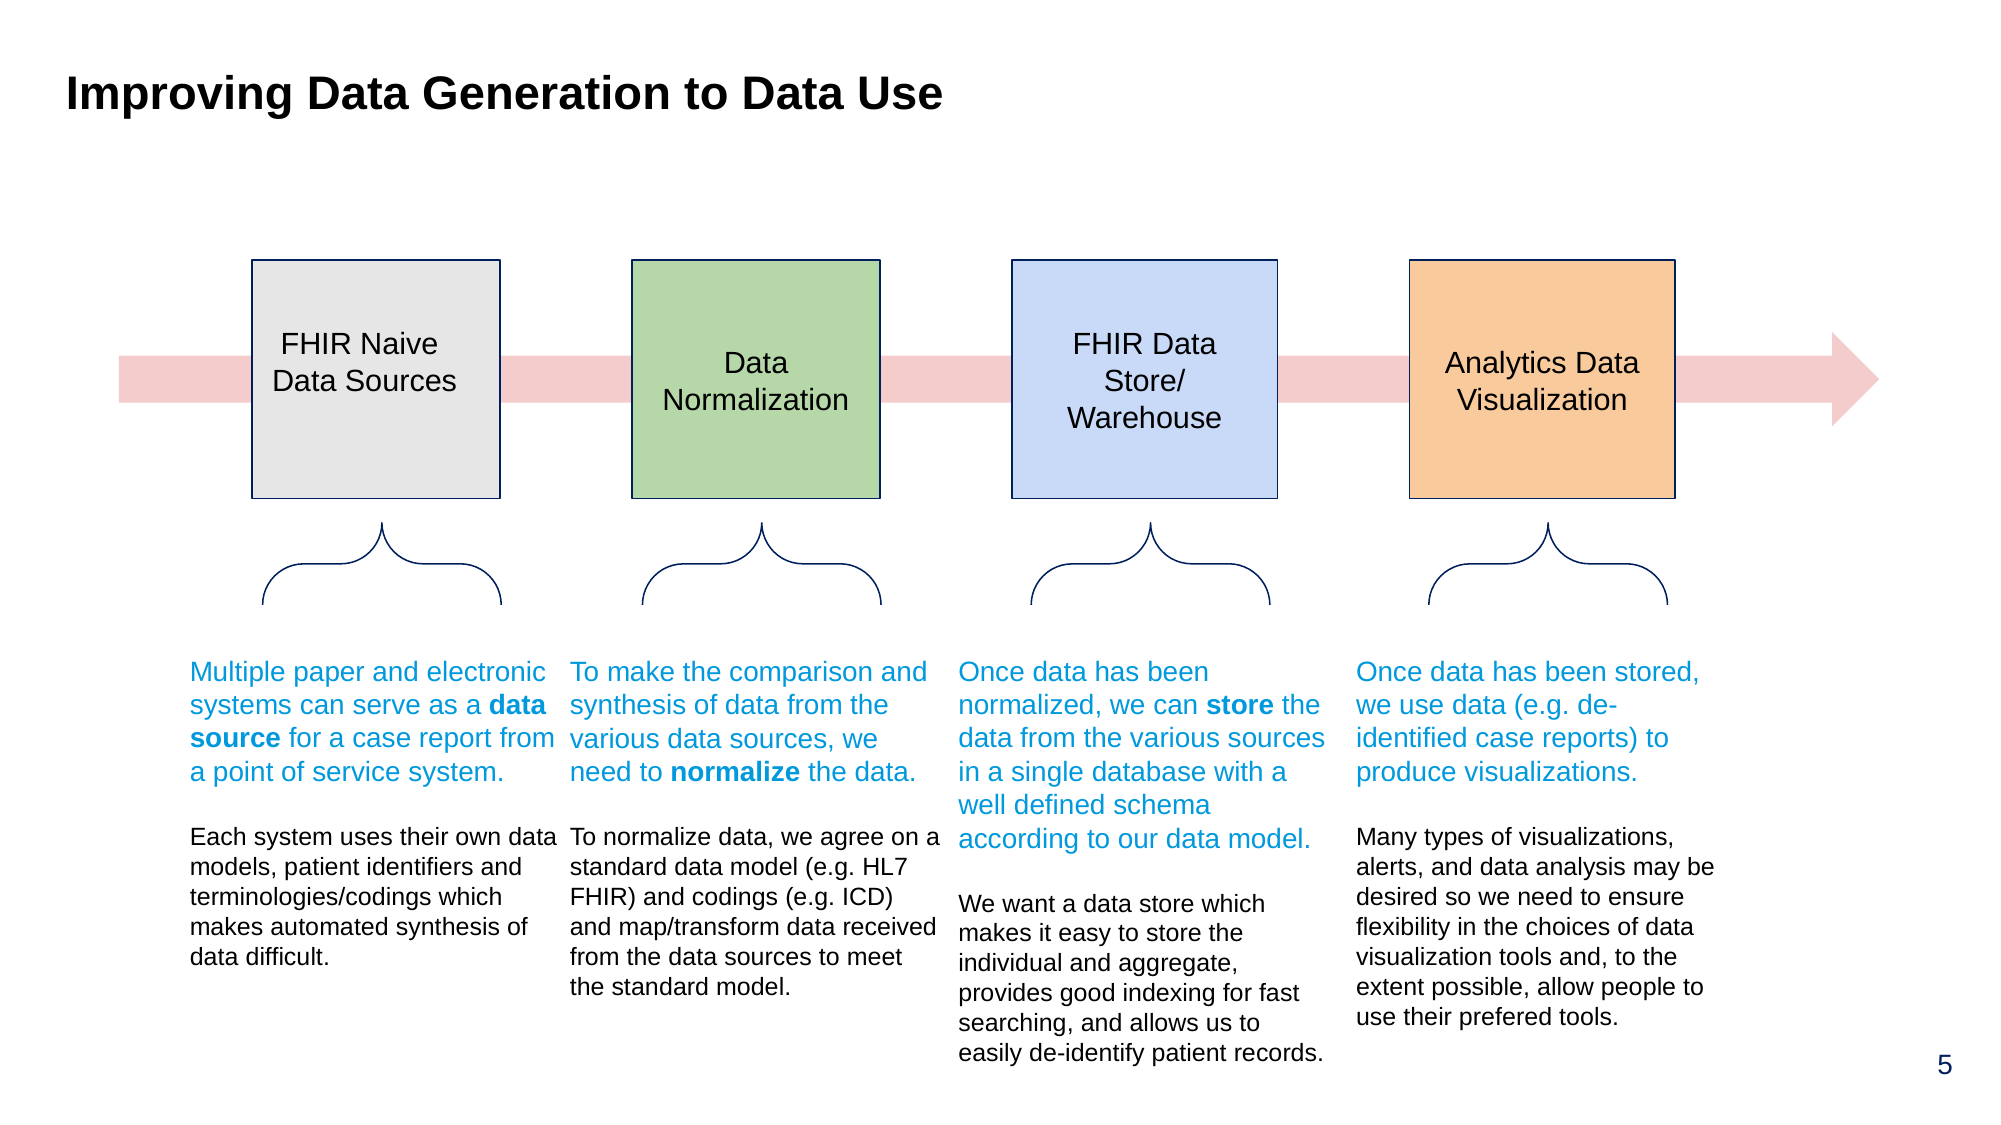

Improving Data Generation to Data Use
 FHIR Naive Data Sources
Data Normalization
FHIR Data Store/
Warehouse
Analytics Data Visualization

Multiple paper and electronic systems can serve as a data source for a case report from a point of service system.
Each system uses their own data models, patient identifiers and terminologies/codings which makes automated synthesis of data difficult.
To make the comparison and synthesis of data from the various data sources, we need to normalize the data.
To normalize data, we agree on a standard data model (e.g. HL7 FHIR) and codings (e.g. ICD)  and map/transform data received from the data sources to meet the standard model.
Once data has been normalized, we can store the data from the various sources in a single database with a well defined schema according to our data model.

We want a data store which makes it easy to store the individual and aggregate,  provides good indexing for fast searching, and allows us to easily de-identify patient records.
Once data has been stored, we use data (e.g. de-identified case reports) to produce visualizations.

Many types of visualizations, alerts, and data analysis may be desired so we need to ensure flexibility in the choices of data visualization tools and, to the extent possible, allow people to use their prefered tools.
5